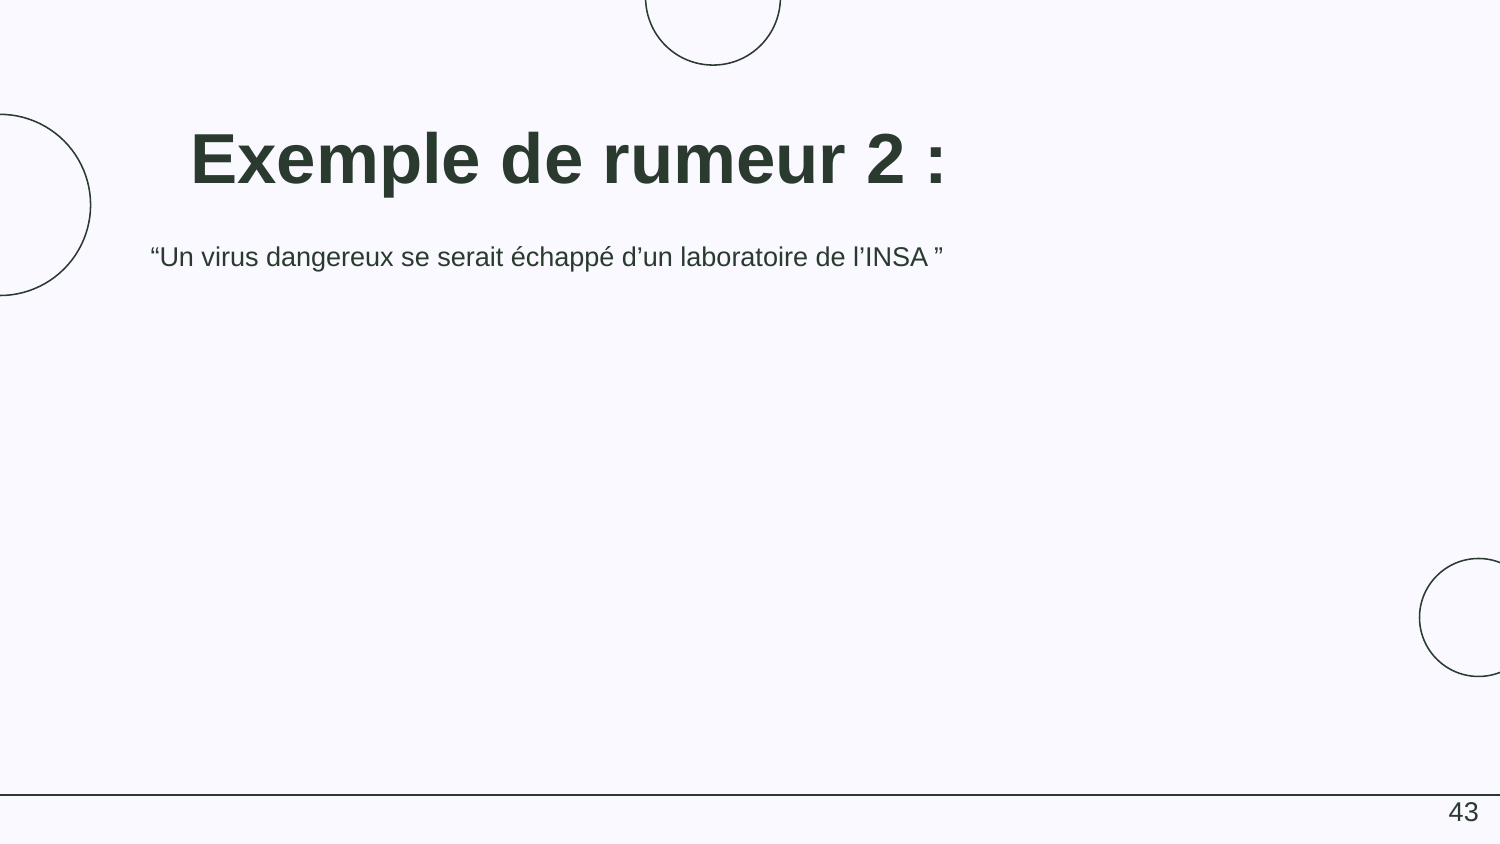

# Exemple de rumeur 2 :
“Un virus dangereux se serait échappé d’un laboratoire de l’INSA ”
43